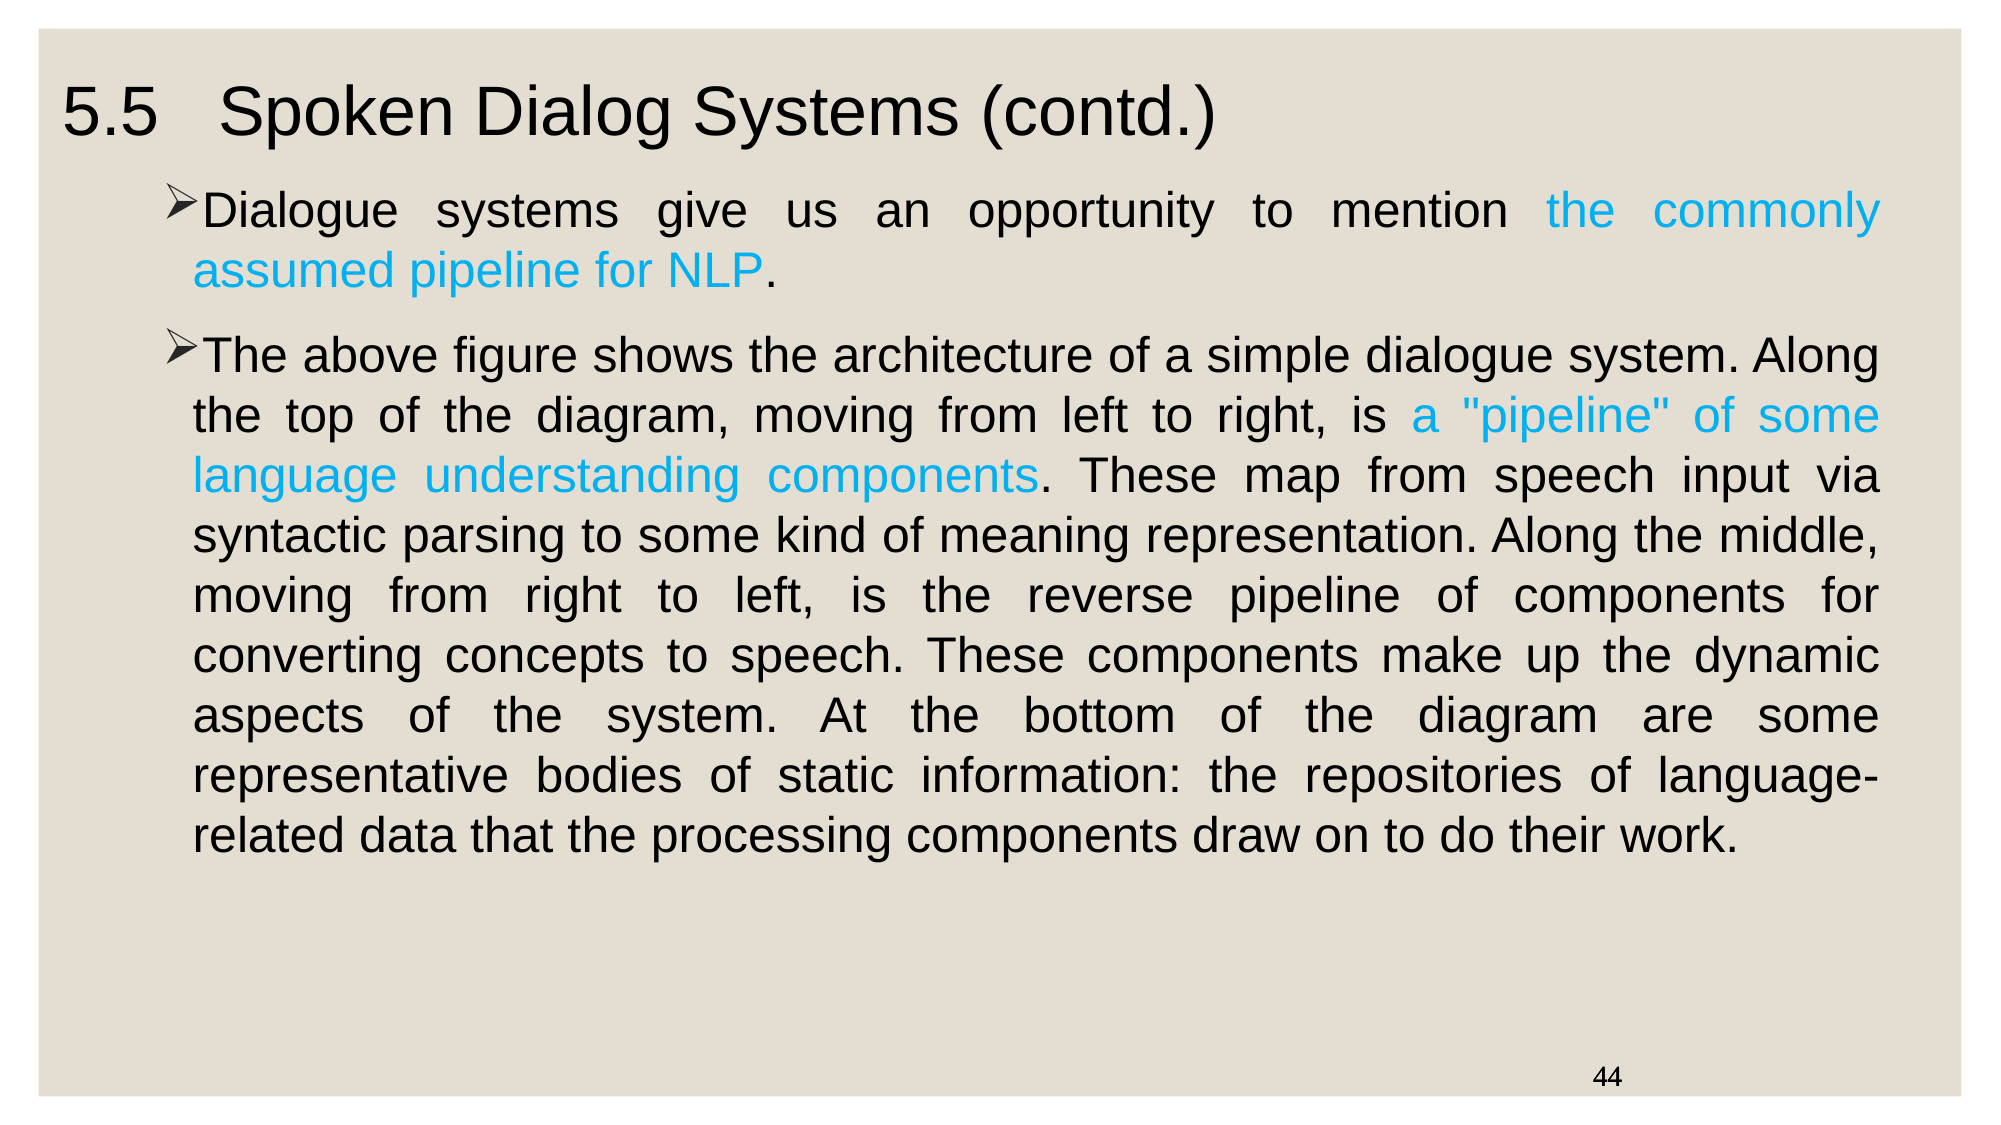

5.5   Spoken Dialog Systems (contd.)
Dialogue systems give us an opportunity to mention the commonly assumed pipeline for NLP.
The above figure shows the architecture of a simple dialogue system. Along the top of the diagram, moving from left to right, is a "pipeline" of some language understanding components. These map from speech input via syntactic parsing to some kind of meaning representation. Along the middle, moving from right to left, is the reverse pipeline of components for converting concepts to speech. These components make up the dynamic aspects of the system. At the bottom of the diagram are some representative bodies of static information: the repositories of language-related data that the processing components draw on to do their work.

44
44
44